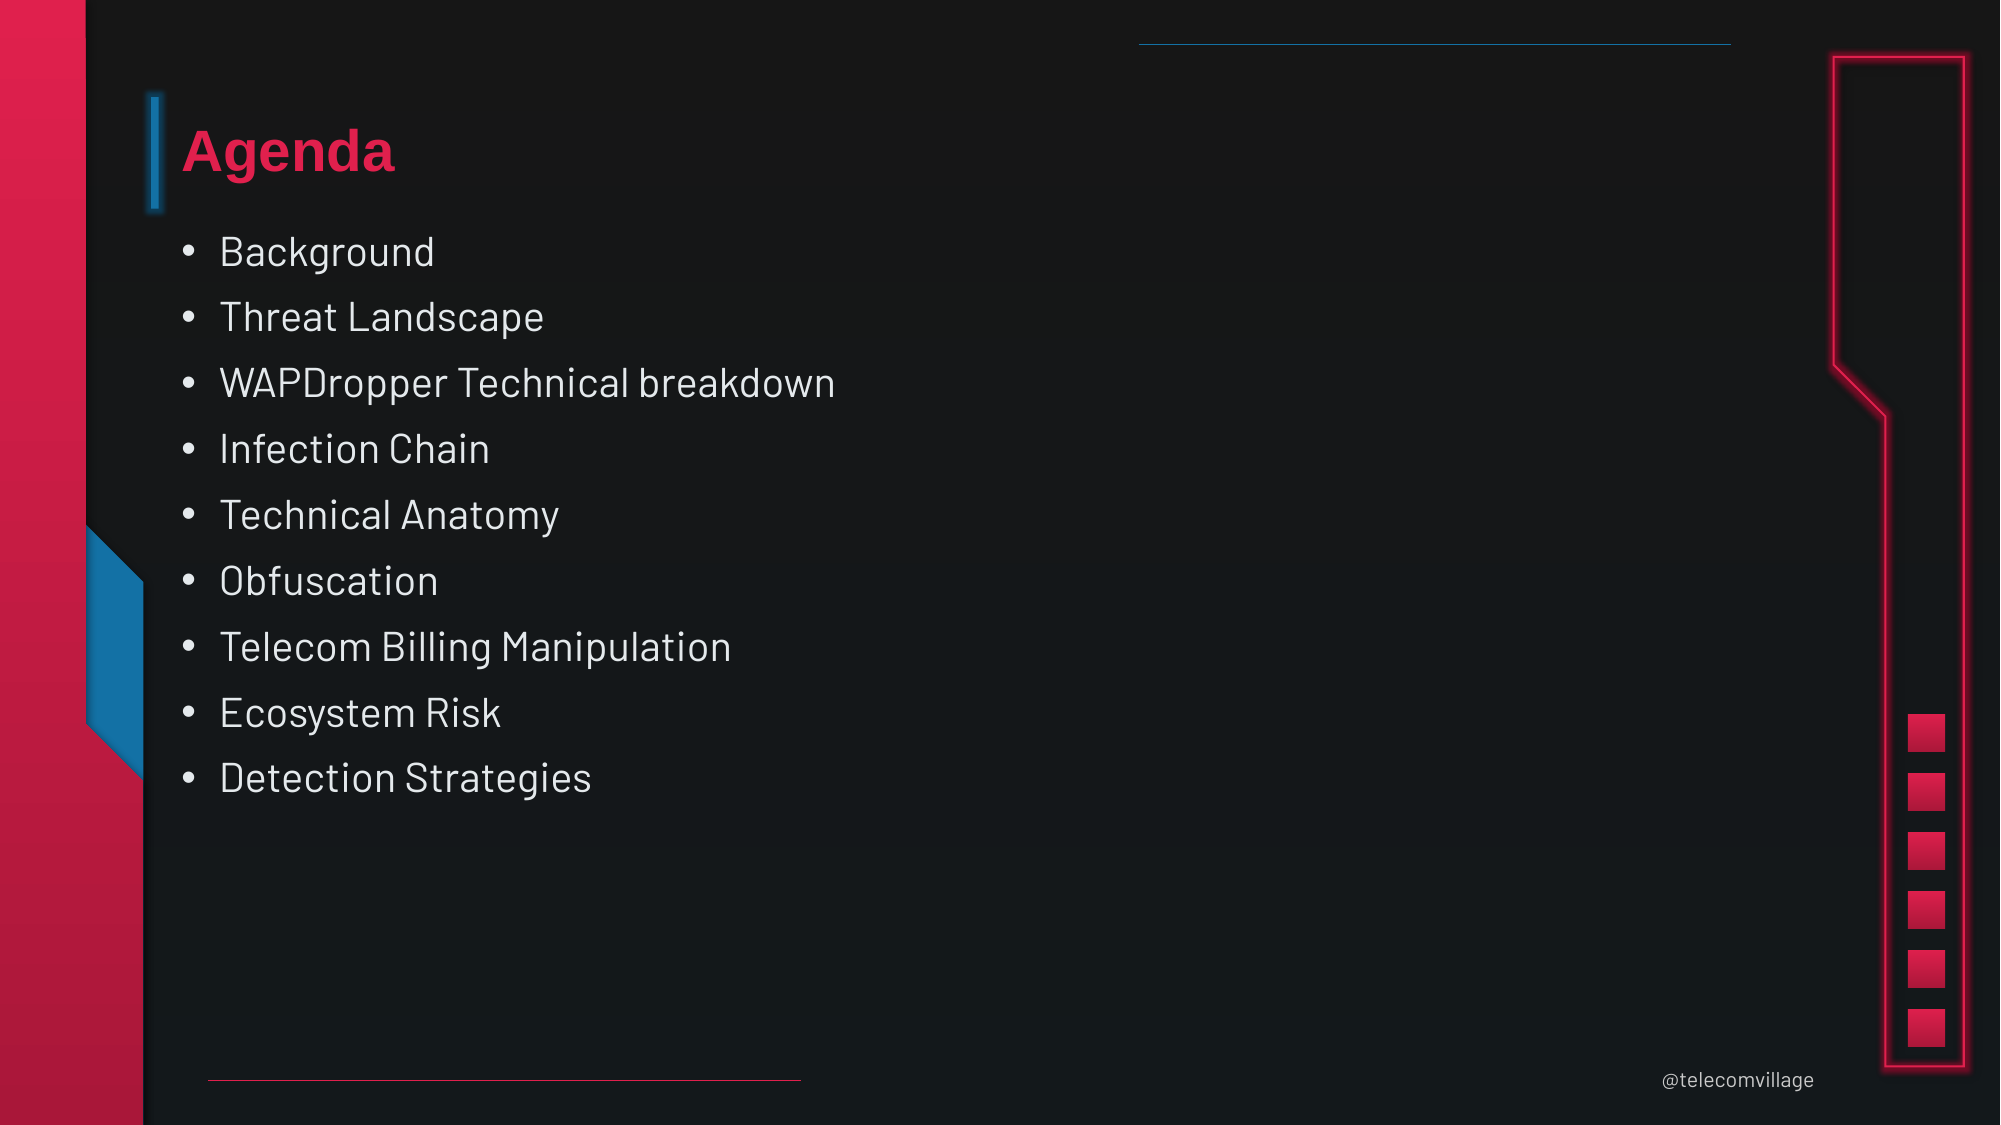

# Agenda
Background
Threat Landscape
WAPDropper Technical breakdown
Infection Chain
Technical Anatomy
Obfuscation
Telecom Billing Manipulation
Ecosystem Risk
Detection Strategies